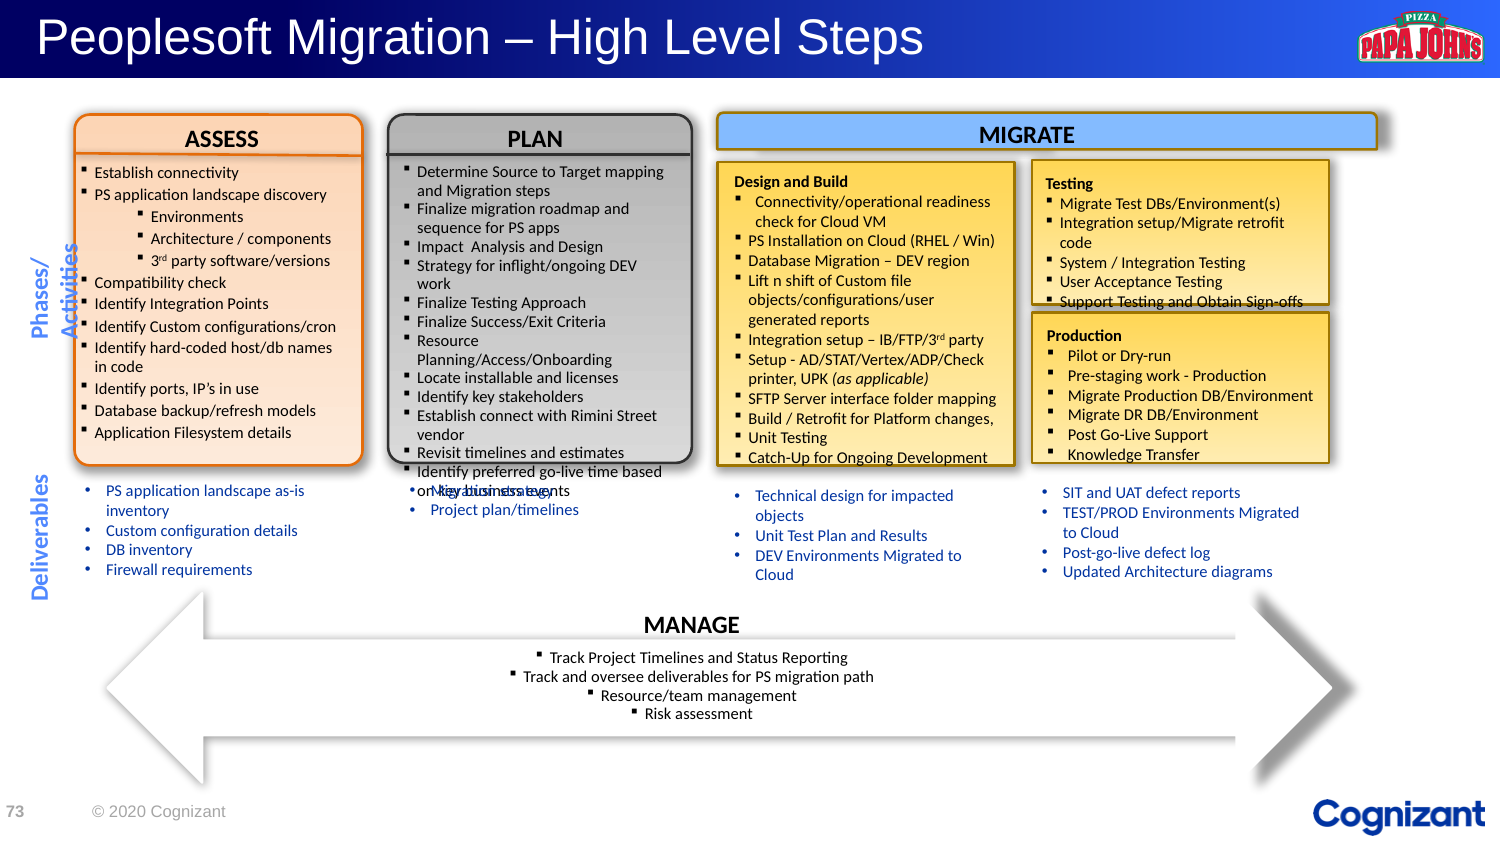

# Peoplesoft Migration – High Level Steps
MIGRATE

ASSESS
PLAN
Determine Source to Target mapping and Migration steps
Finalize migration roadmap and sequence for PS apps
Impact  Analysis and Design
Strategy for inflight/ongoing DEV work
Finalize Testing Approach
Finalize Success/Exit Criteria
Resource Planning/Access/Onboarding
Locate installable and licenses
Identify key stakeholders
Establish connect with Rimini Street vendor
Revisit timelines and estimates
Identify preferred go-live time based on key business events

Establish connectivity
PS application landscape discovery
Environments
Architecture / components
3rd party software/versions
Compatibility check
Identify Integration Points
Identify Custom configurations/cron
Identify hard-coded host/db names in code
Identify ports, IP’s in use
Database backup/refresh models
Application Filesystem details
Phases/Activities

Design and Build
Connectivity/operational readiness check for Cloud VM
PS Installation on Cloud (RHEL / Win)
Database Migration – DEV region
Lift n shift of Custom file objects/configurations/user generated reports
Integration setup – IB/FTP/3rd party
Setup - AD/STAT/Vertex/ADP/Check printer, UPK (as applicable)
SFTP Server interface folder mapping
Build / Retrofit for Platform changes,
Unit Testing
Catch-Up for Ongoing Development
Testing
Migrate Test DBs/Environment(s)
Integration setup/Migrate retrofit code
System / Integration Testing
User Acceptance Testing
Support Testing and Obtain Sign-offs

Production
Pilot or Dry-run
Pre-staging work - Production
Migrate Production DB/Environment
Migrate DR DB/Environment
Post Go-Live Support
Knowledge Transfer
Deliverables
Migration strategy
Project plan/timelines
PS application landscape as-is inventory
Custom configuration details
DB inventory
Firewall requirements
SIT and UAT defect reports
TEST/PROD Environments Migrated to Cloud
Post-go-live defect log
Updated Architecture diagrams
Technical design for impacted objects
Unit Test Plan and Results
DEV Environments Migrated to Cloud

MANAGE
Track Project Timelines and Status Reporting
Track and oversee deliverables for PS migration path
Resource/team management
Risk assessment